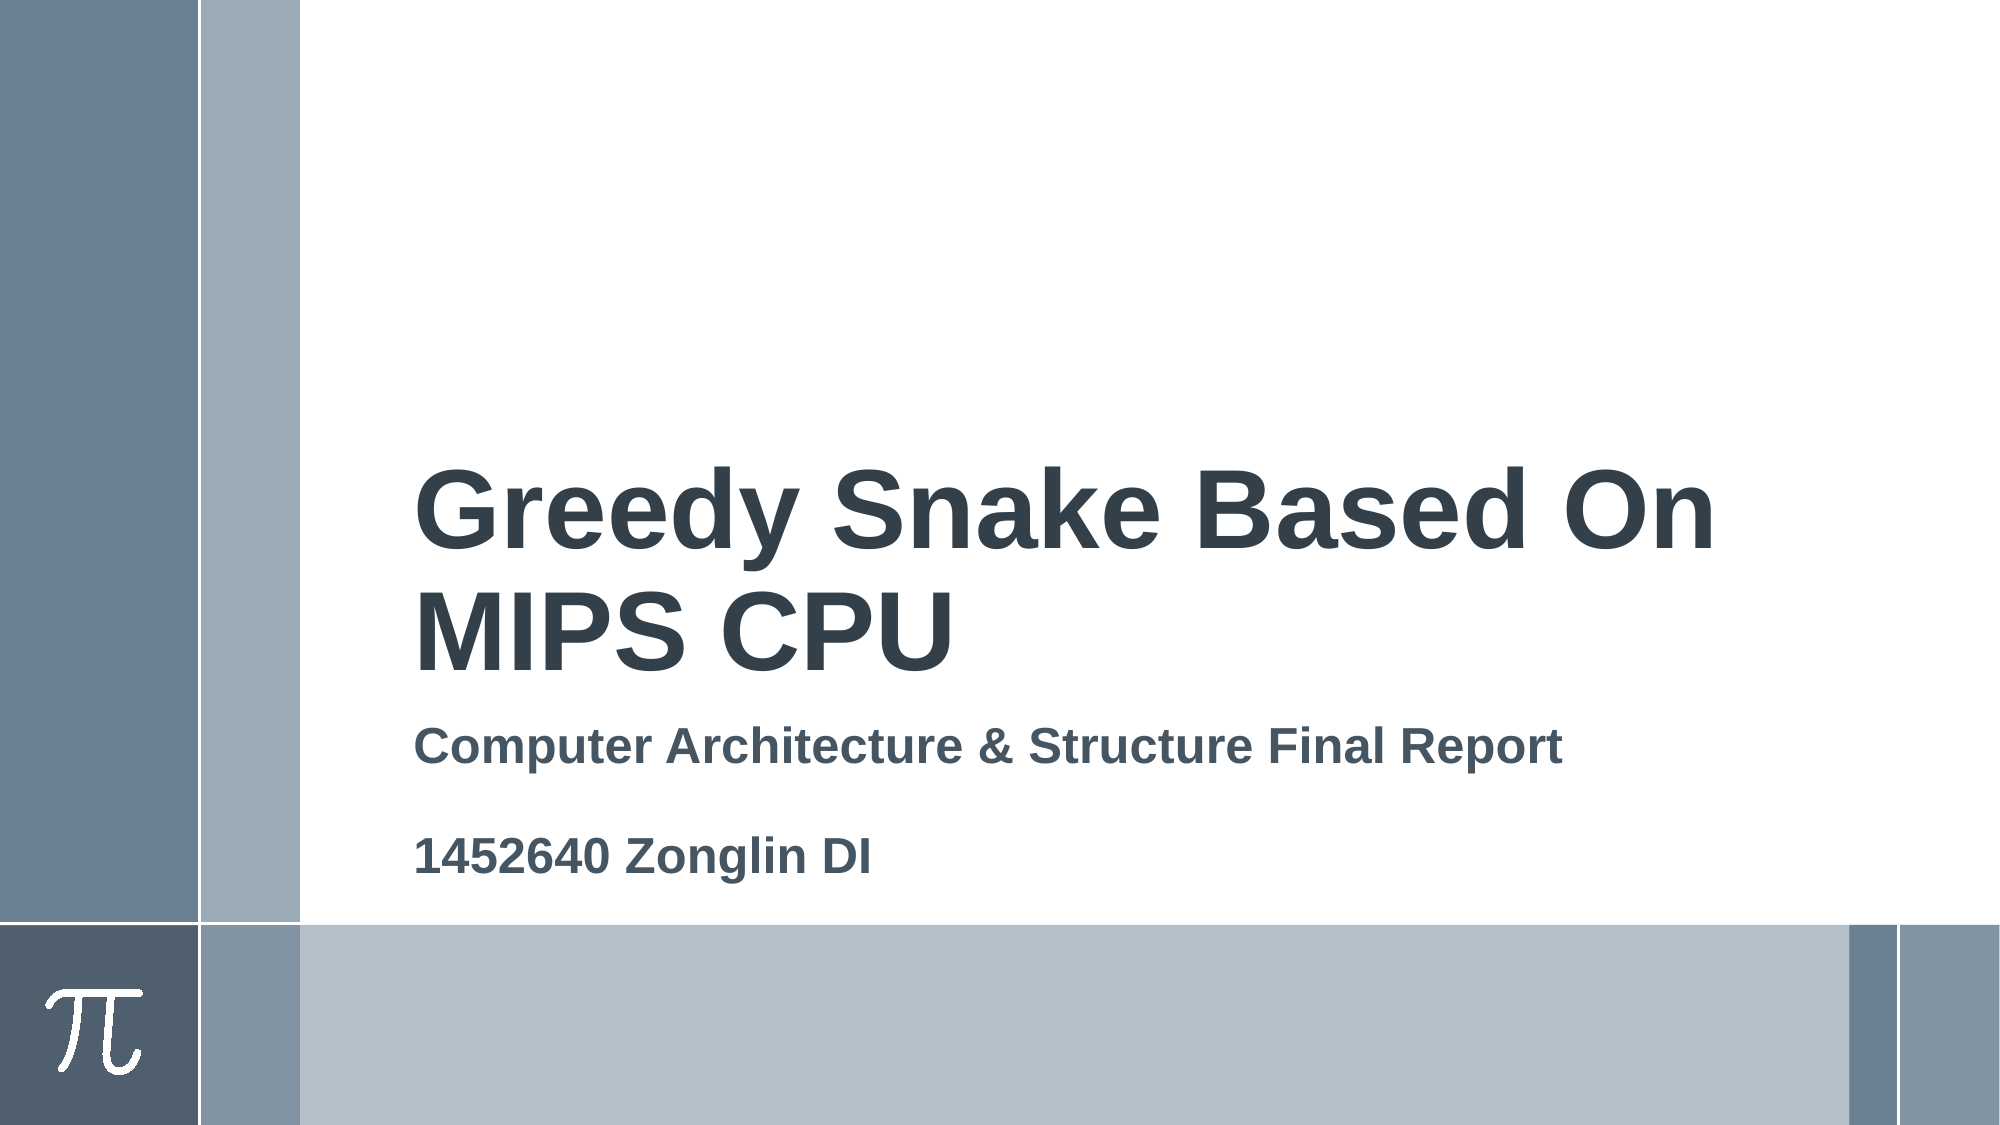

# Greedy Snake Based On MIPS CPU
Computer Architecture & Structure Final Report

1452640 Zonglin DI